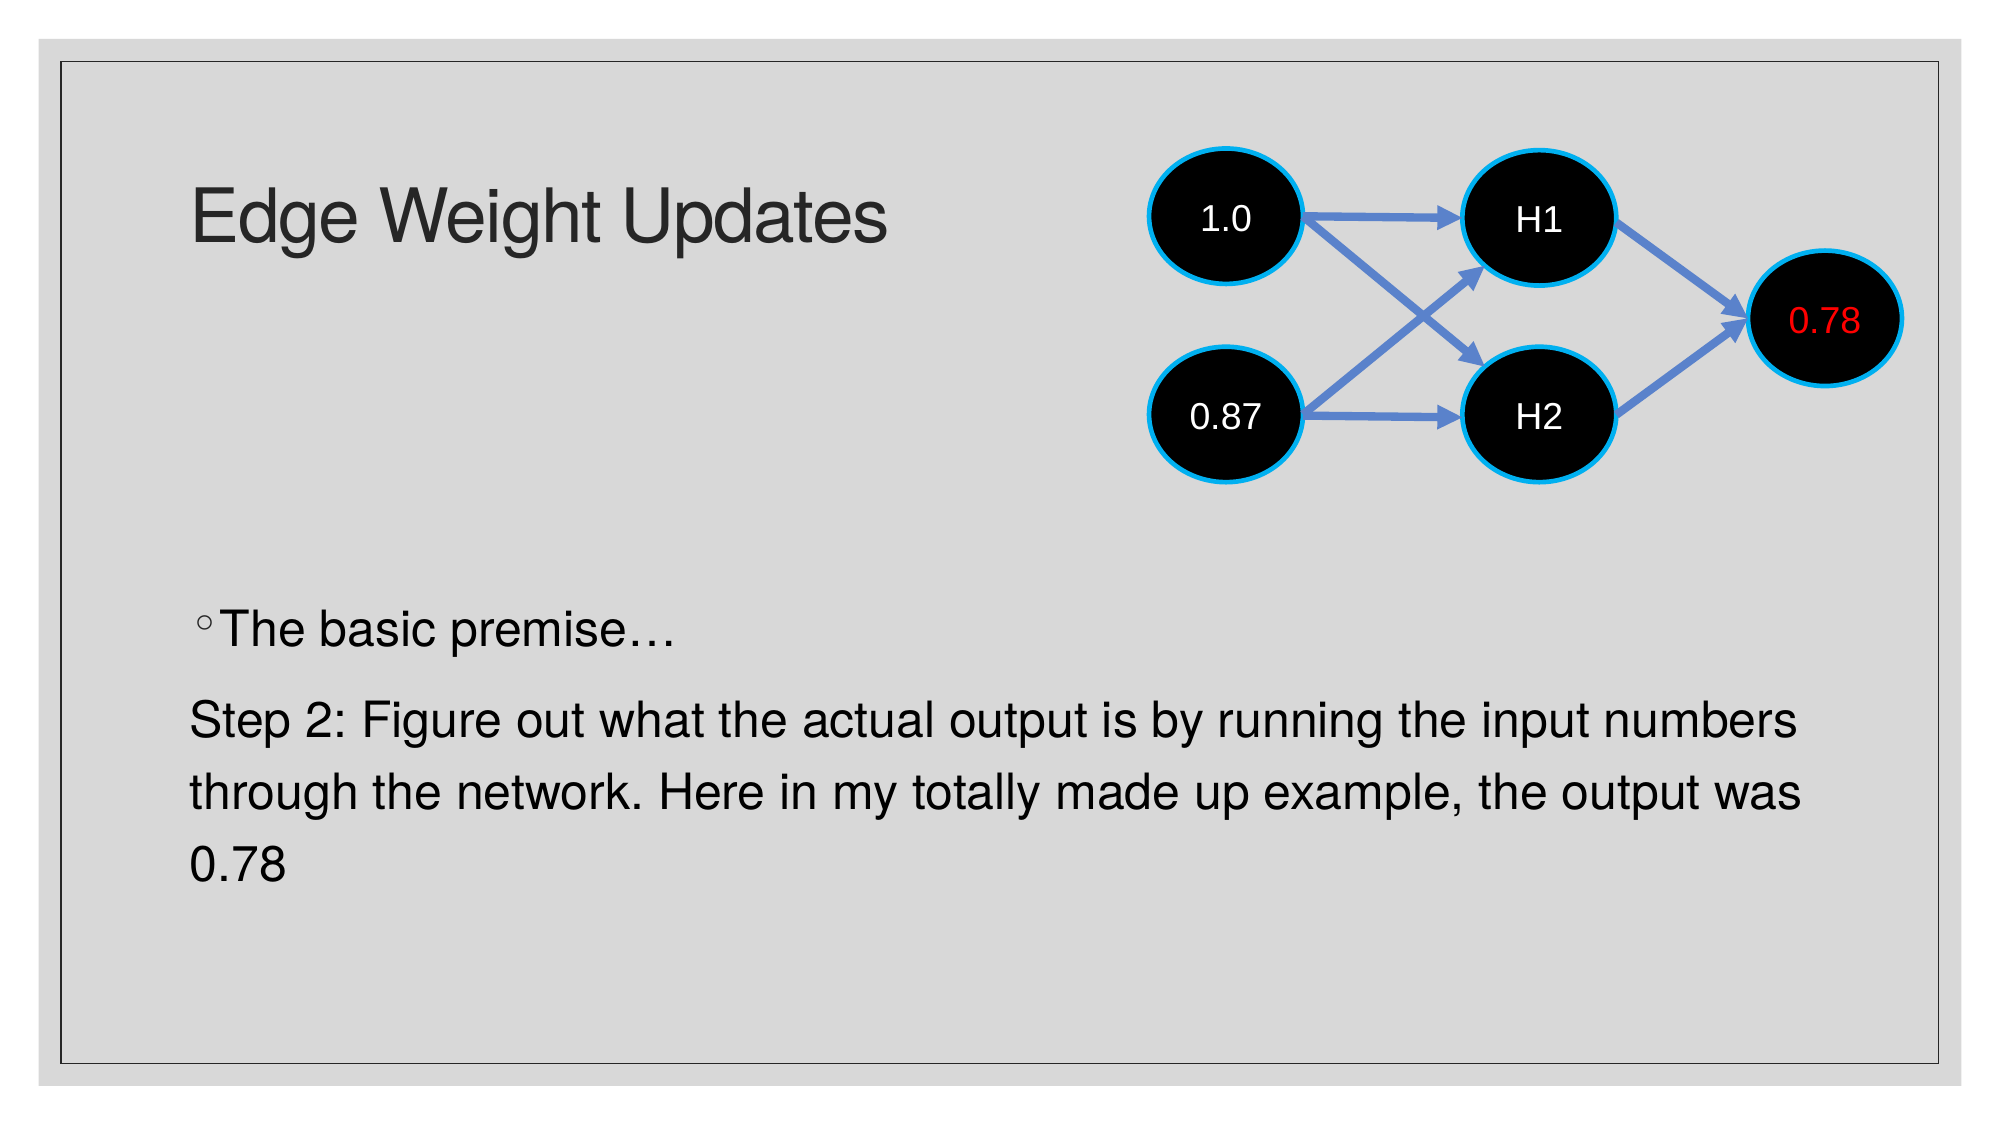

# Edge Weight Updates
1.0
H1
0.78
0.87
H2
The basic premise…
Step 2: Figure out what the actual output is by running the input numbers through the network. Here in my totally made up example, the output was 0.78